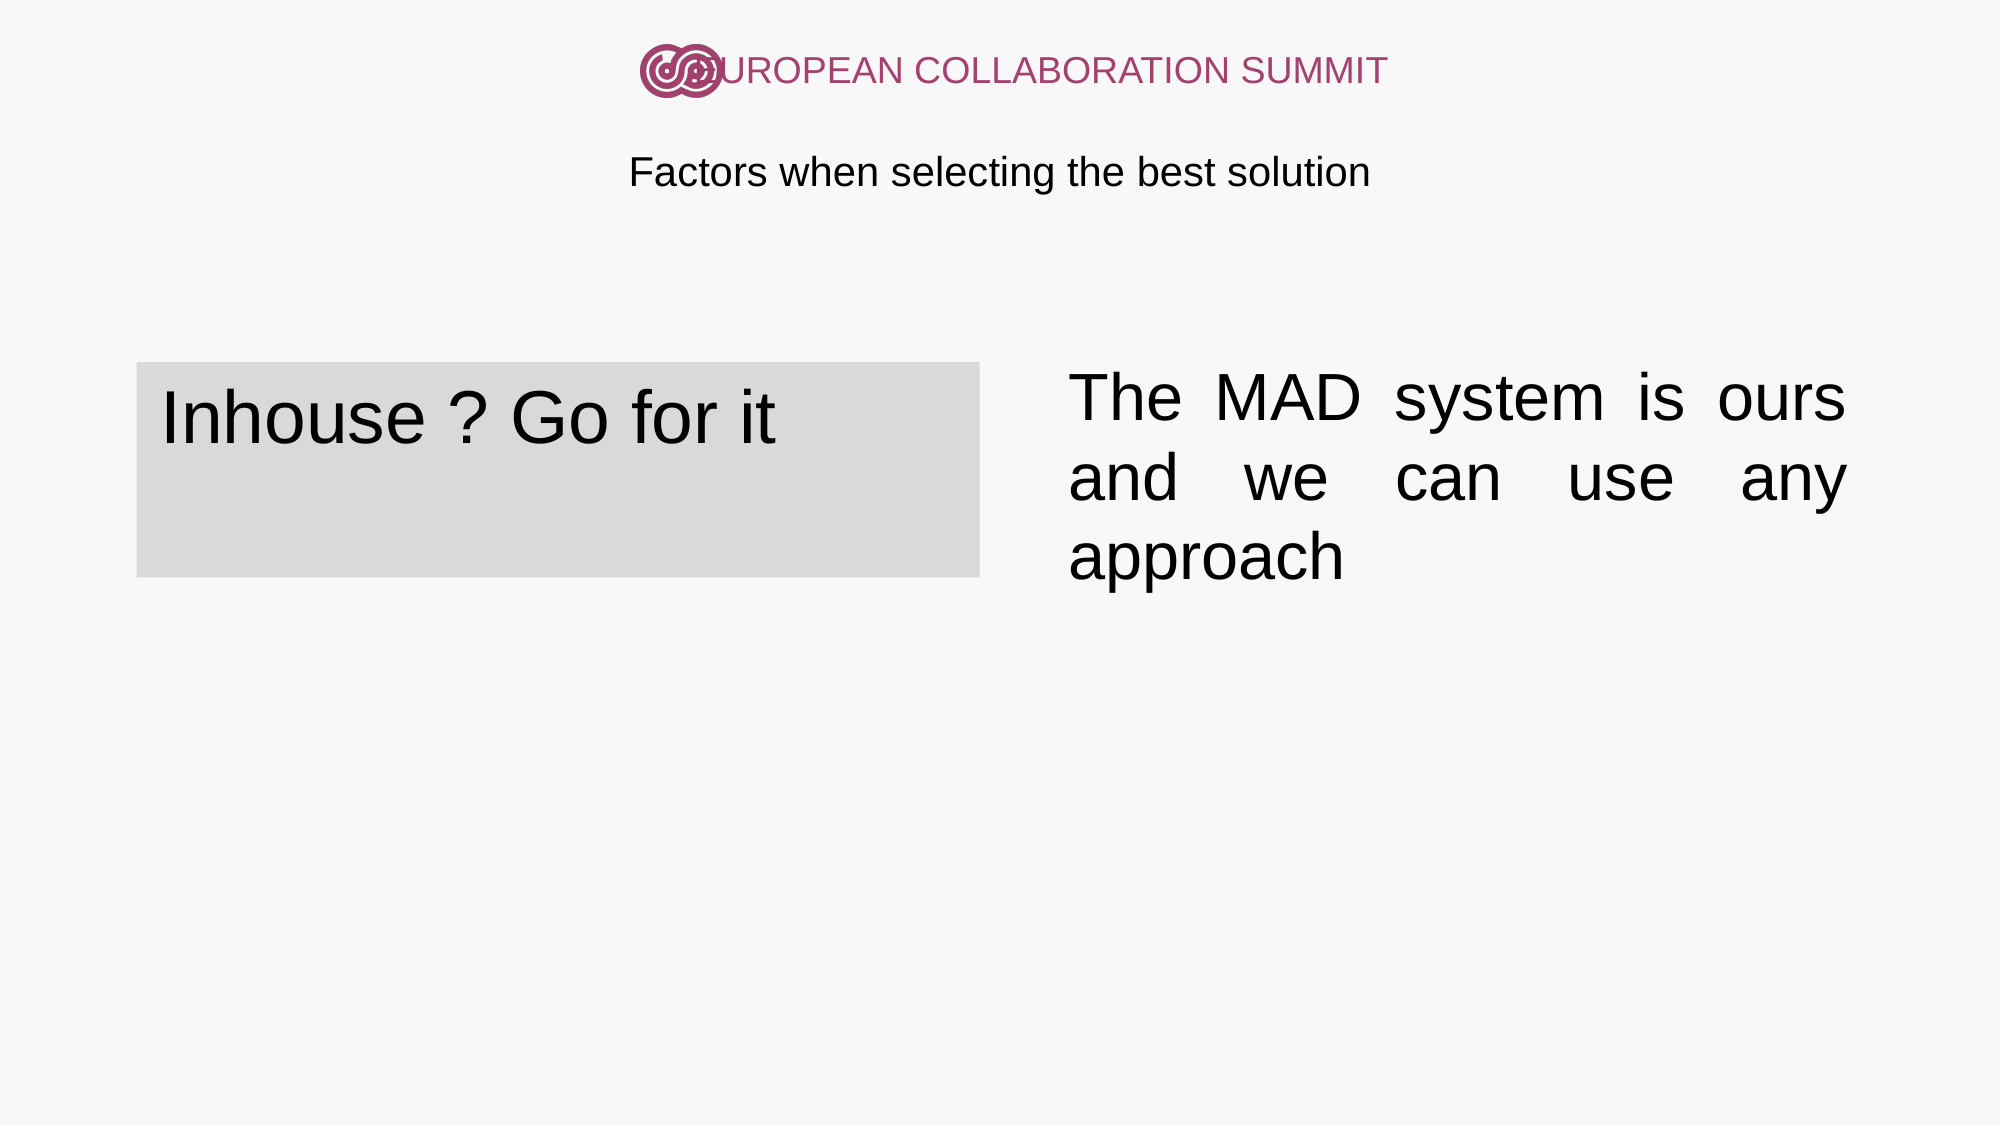

# Factors when selecting the best solution

The MAD system is ours and we can use any approach

Inhouse ? Go for it